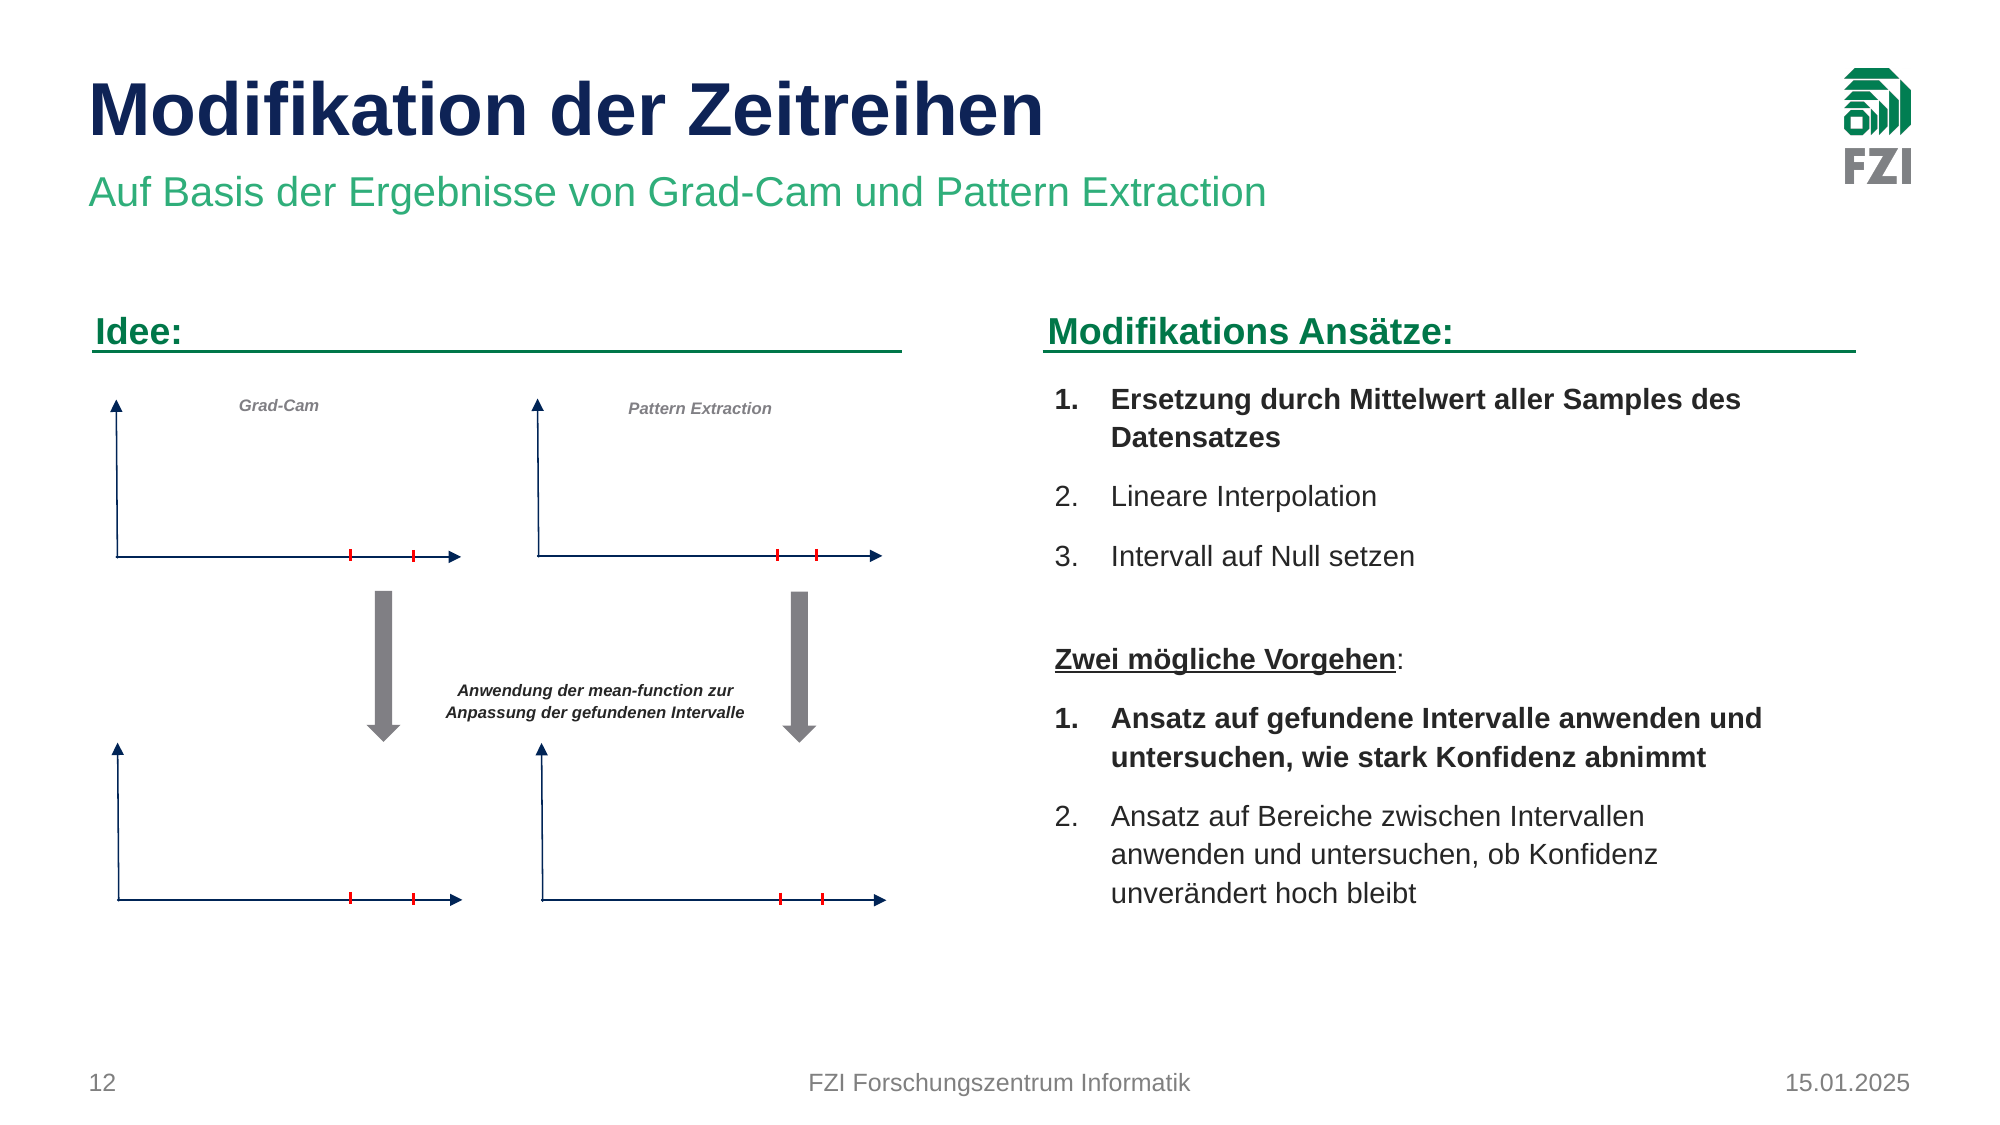

# Modifikation der Zeitreihen
Auf Basis der Ergebnisse von Grad-Cam und Pattern Extraction
Modifikations Ansätze:
Idee:
Ersetzung durch Mittelwert aller Samples des Datensatzes
Lineare Interpolation
Intervall auf Null setzen

Grad-Cam
Pattern Extraction

Zwei mögliche Vorgehen:
Ansatz auf gefundene Intervalle anwenden und untersuchen, wie stark Konfidenz abnimmt
Ansatz auf Bereiche zwischen Intervallen anwenden und untersuchen, ob Konfidenz unverändert hoch bleibt
Anwendung der mean-function zur Anpassung der gefundenen Intervalle
12
FZI Forschungszentrum Informatik
15.01.2025